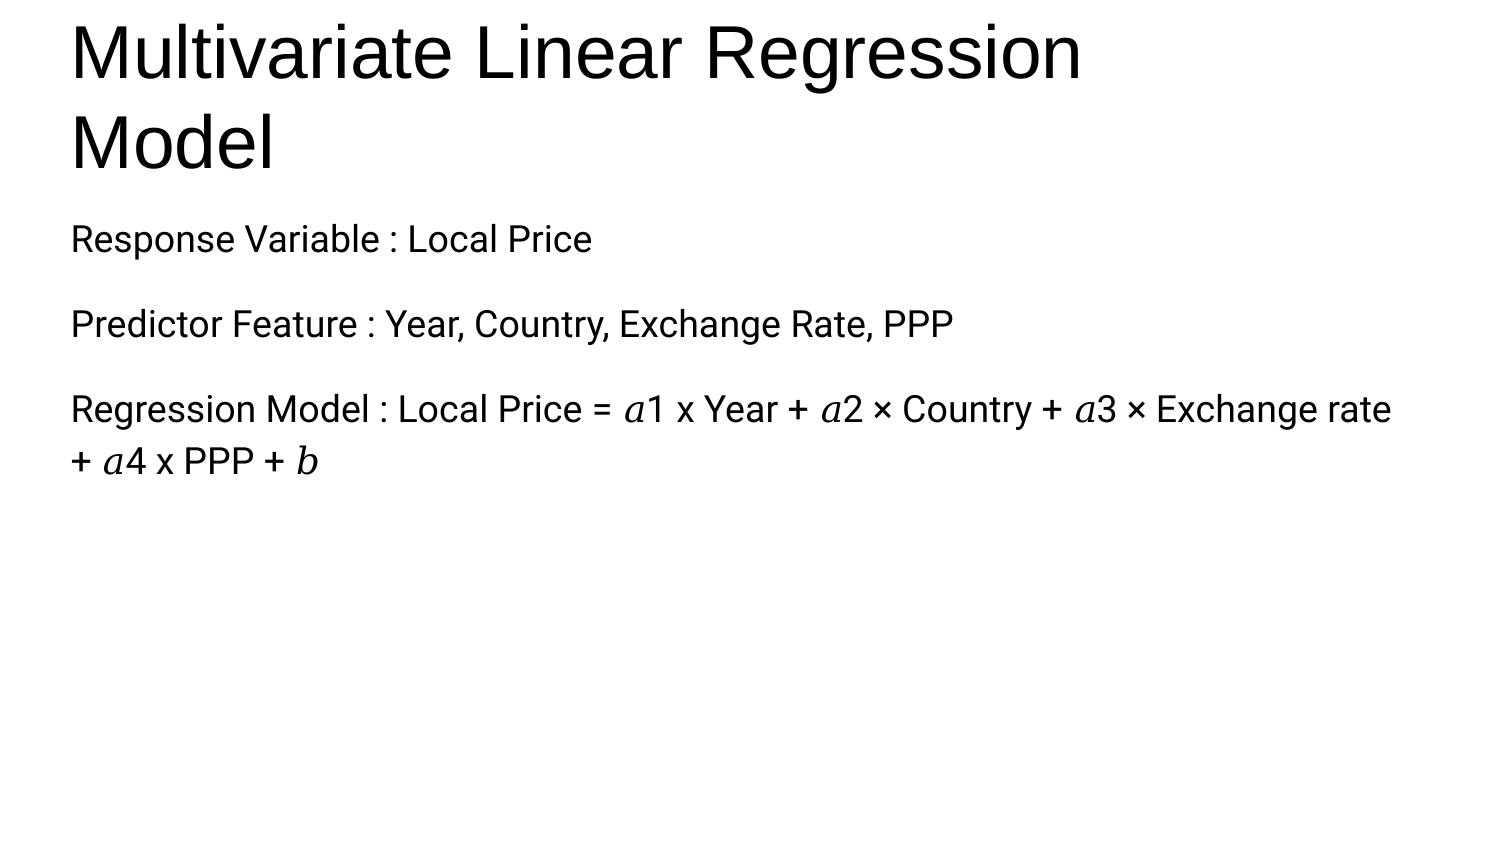

# Multivariate Linear Regression Model
Response Variable : Local Price
Predictor Feature : Year, Country, Exchange Rate, PPP
Regression Model : Local Price = 𝑎1 x Year + 𝑎2 × Country + 𝑎3 × Exchange rate + 𝑎4 x PPP + 𝑏